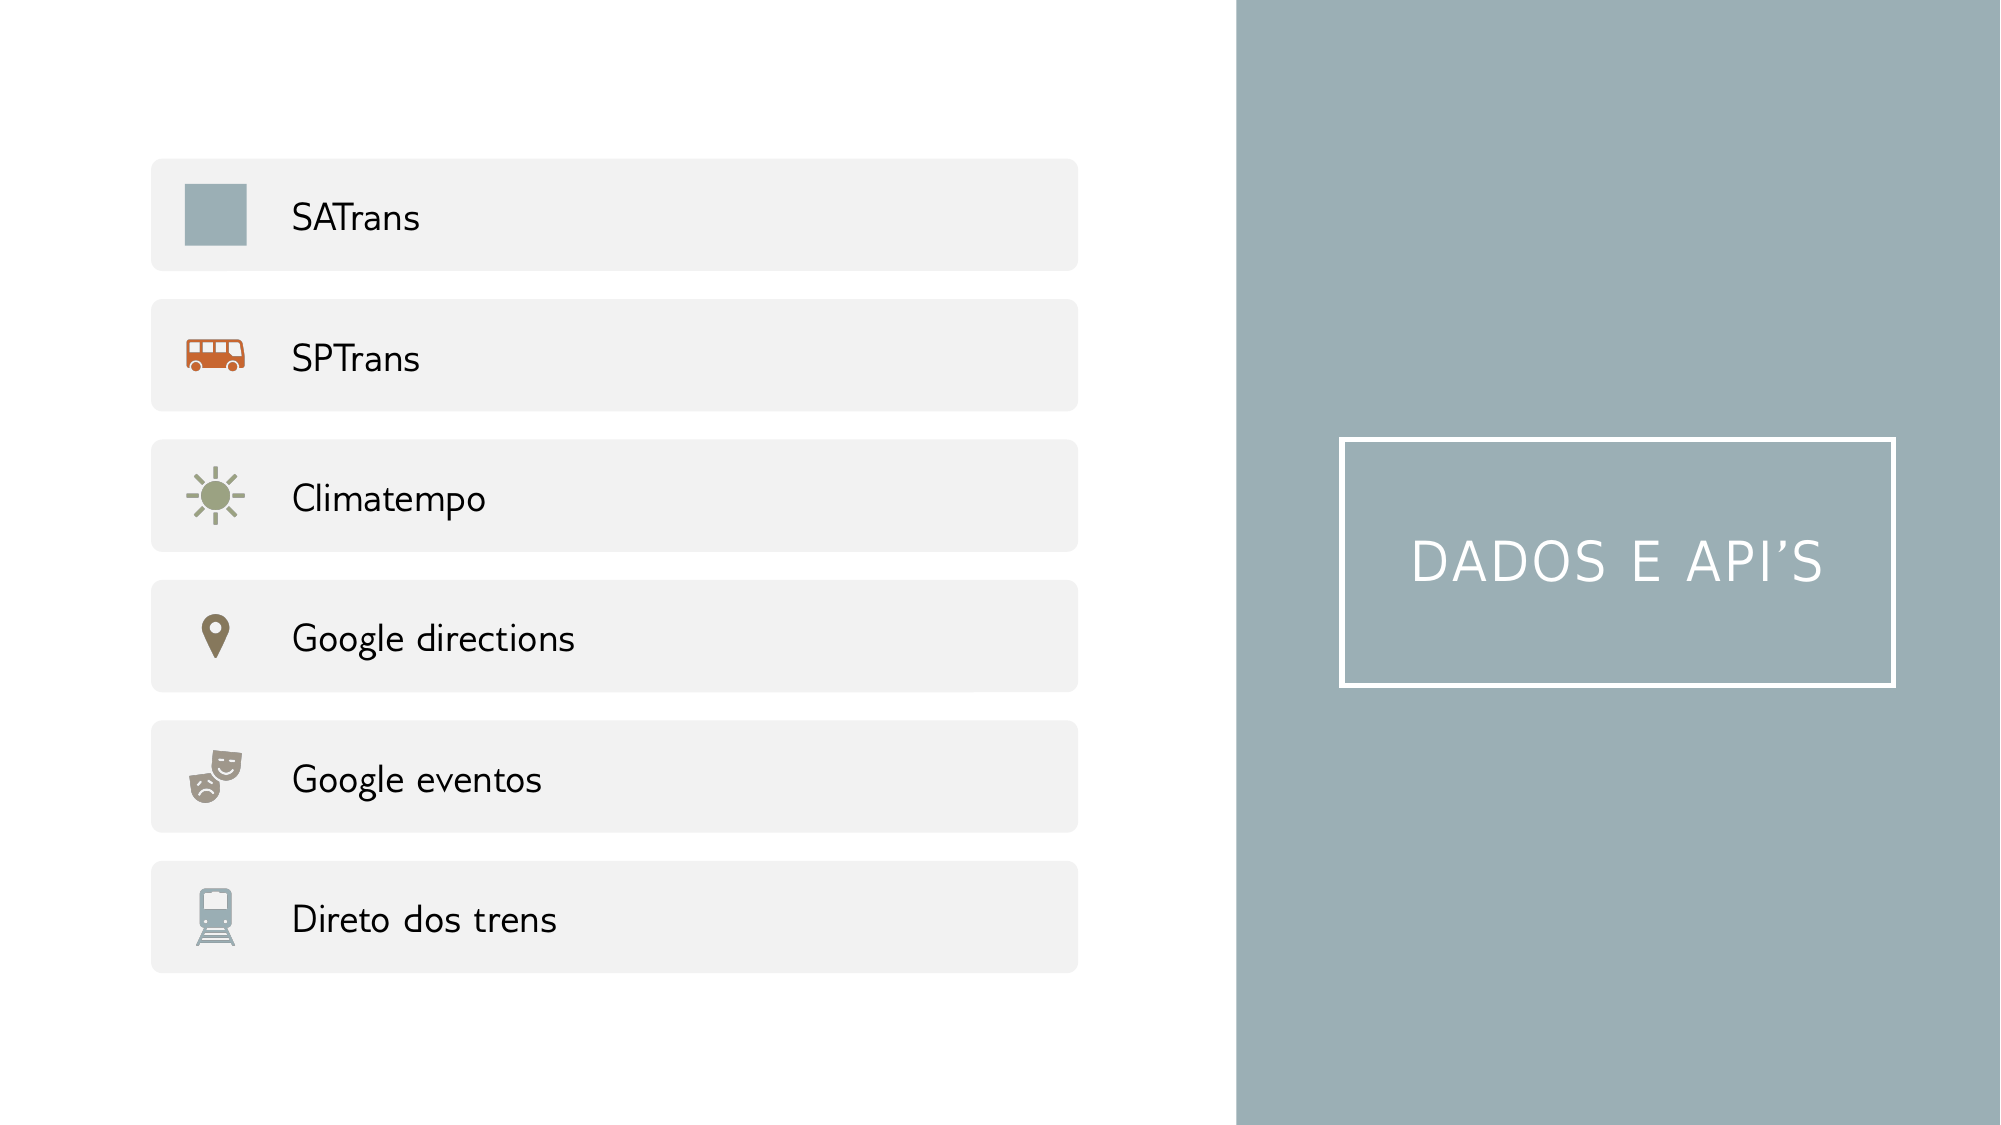

SATrans
SPTrans
Climatempo
Google directions
Google eventos
Direto dos trens
# Dados e API’s